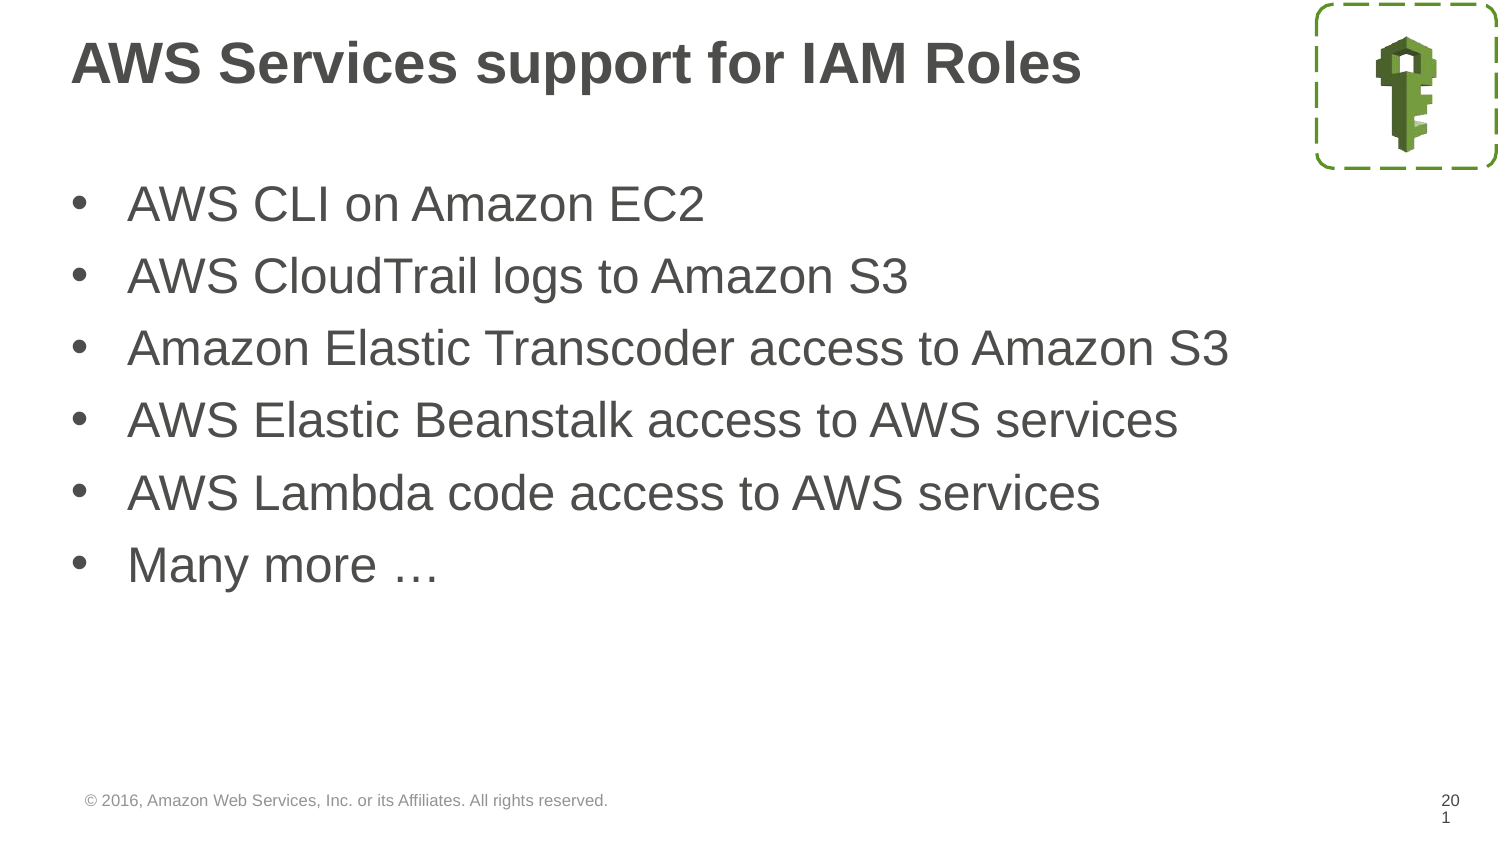

# AWS Services support for IAM Roles
AWS CLI on Amazon EC2
AWS CloudTrail logs to Amazon S3
Amazon Elastic Transcoder access to Amazon S3
AWS Elastic Beanstalk access to AWS services
AWS Lambda code access to AWS services
Many more …
© 2016, Amazon Web Services, Inc. or its Affiliates. All rights reserved.
201